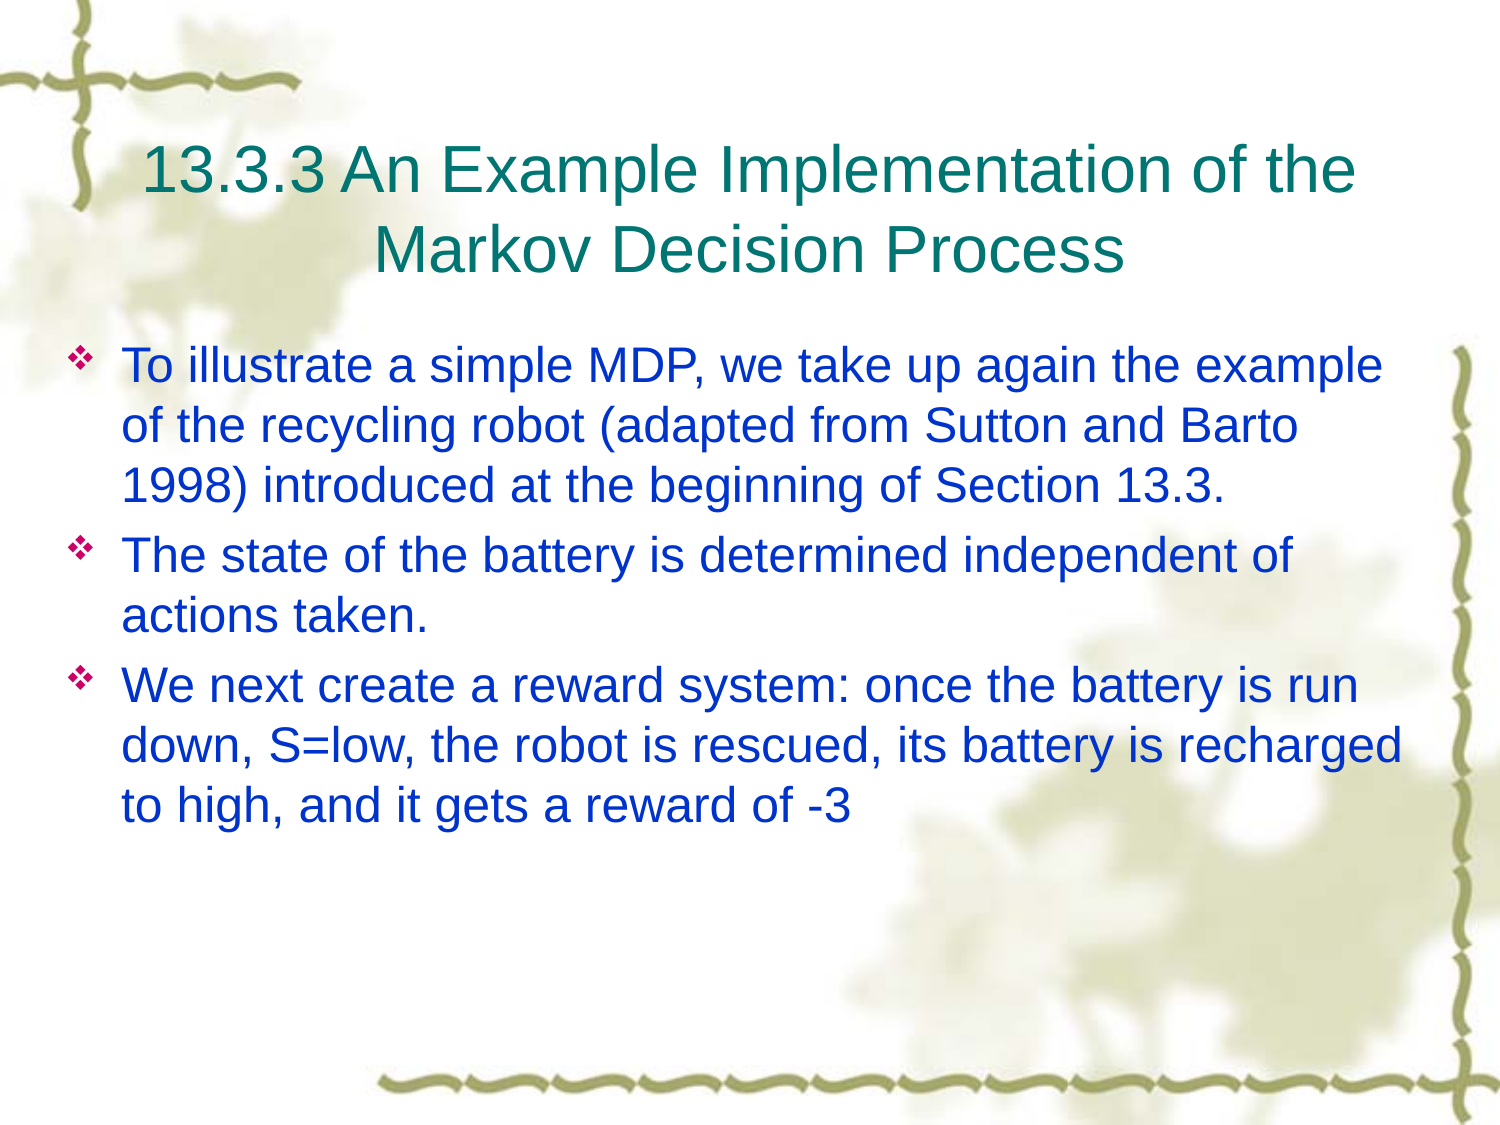

# 13.3.3 An Example Implementation of the Markov Decision Process
To illustrate a simple MDP, we take up again the example of the recycling robot (adapted from Sutton and Barto 1998) introduced at the beginning of Section 13.3.
The state of the battery is determined independent of actions taken.
We next create a reward system: once the battery is run down, S=low, the robot is rescued, its battery is recharged to high, and it gets a reward of -3